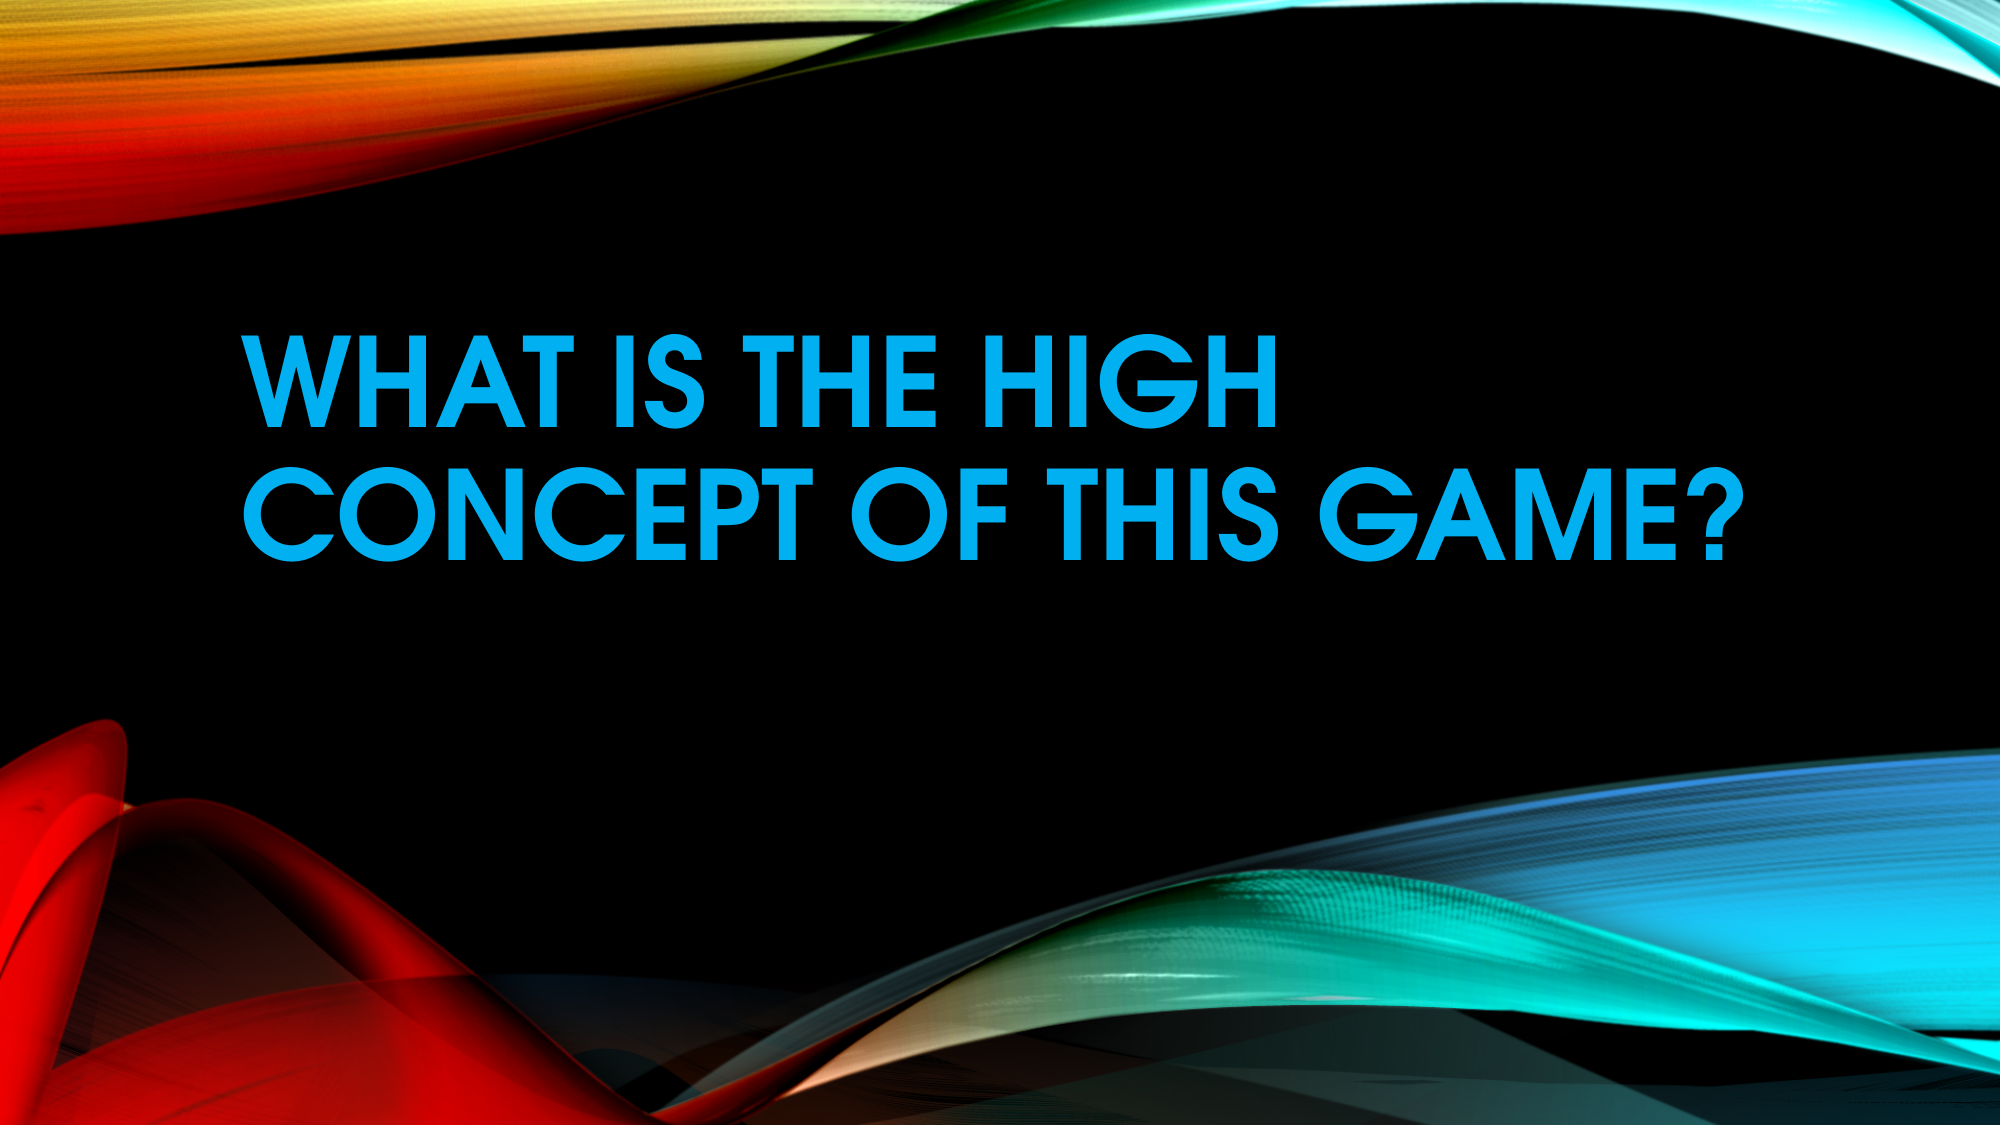

# What is the high concept of this game?